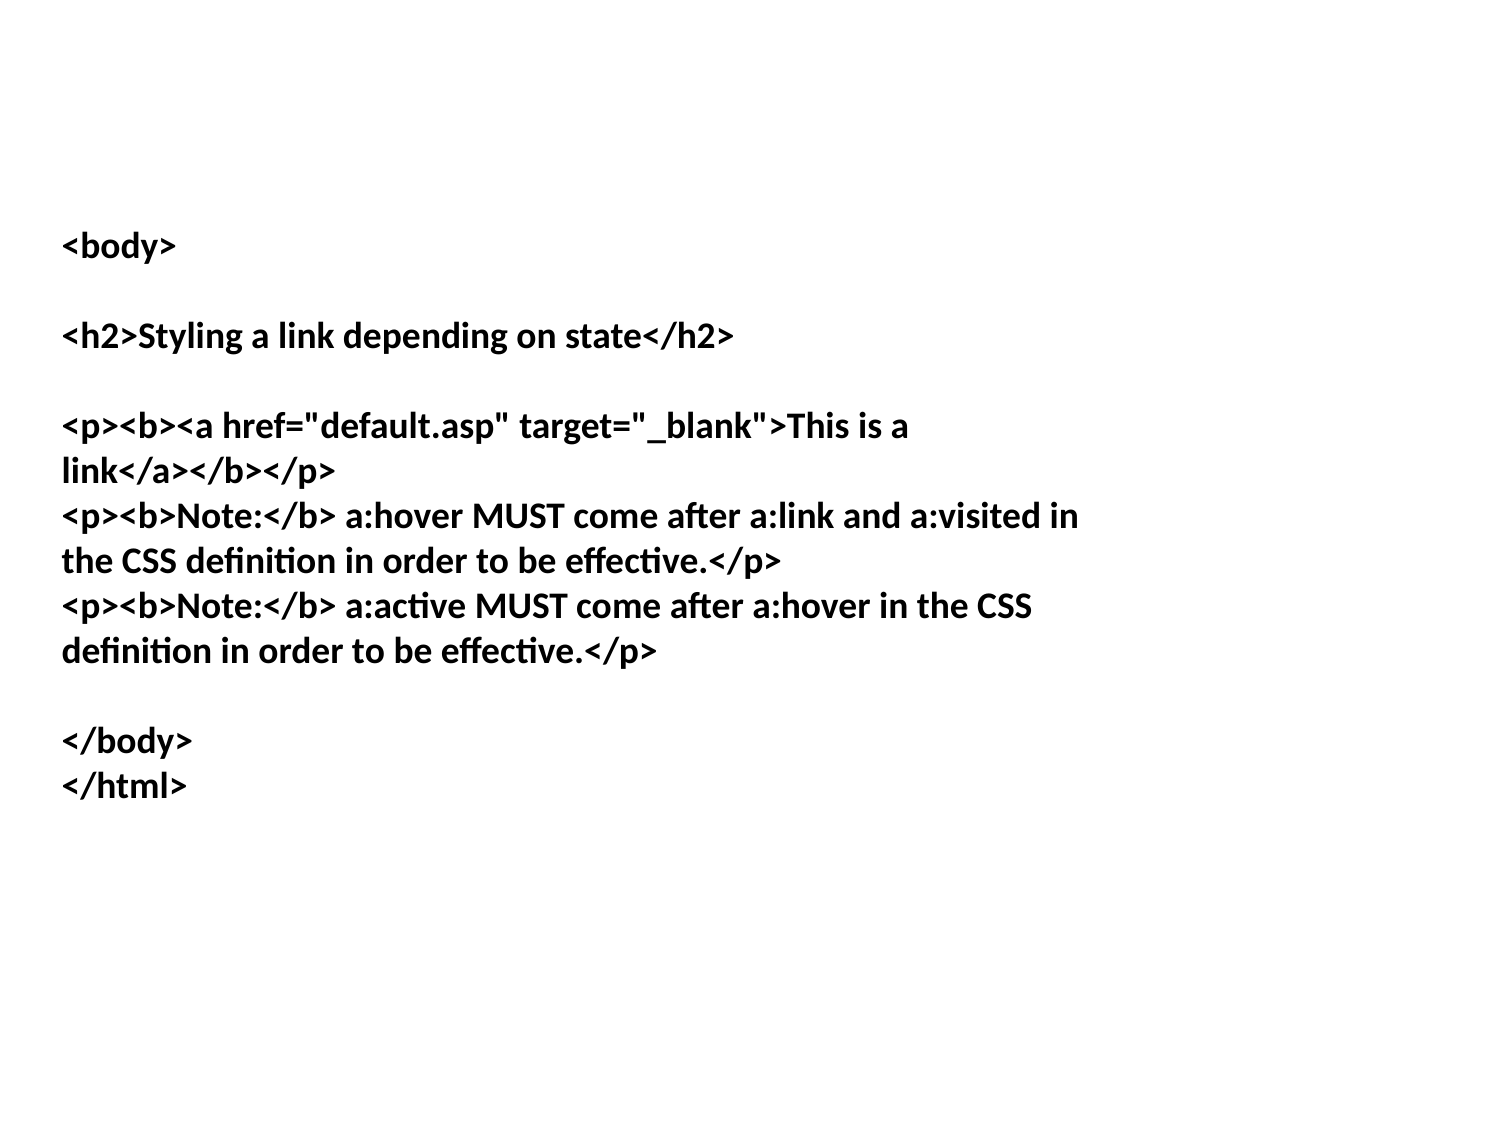

#
<body>

<h2>Styling a link depending on state</h2>

<p><b><a href="default.asp" target="_blank">This is a link</a></b></p>
<p><b>Note:</b> a:hover MUST come after a:link and a:visited in the CSS definition in order to be effective.</p>
<p><b>Note:</b> a:active MUST come after a:hover in the CSS definition in order to be effective.</p>

</body>
</html>